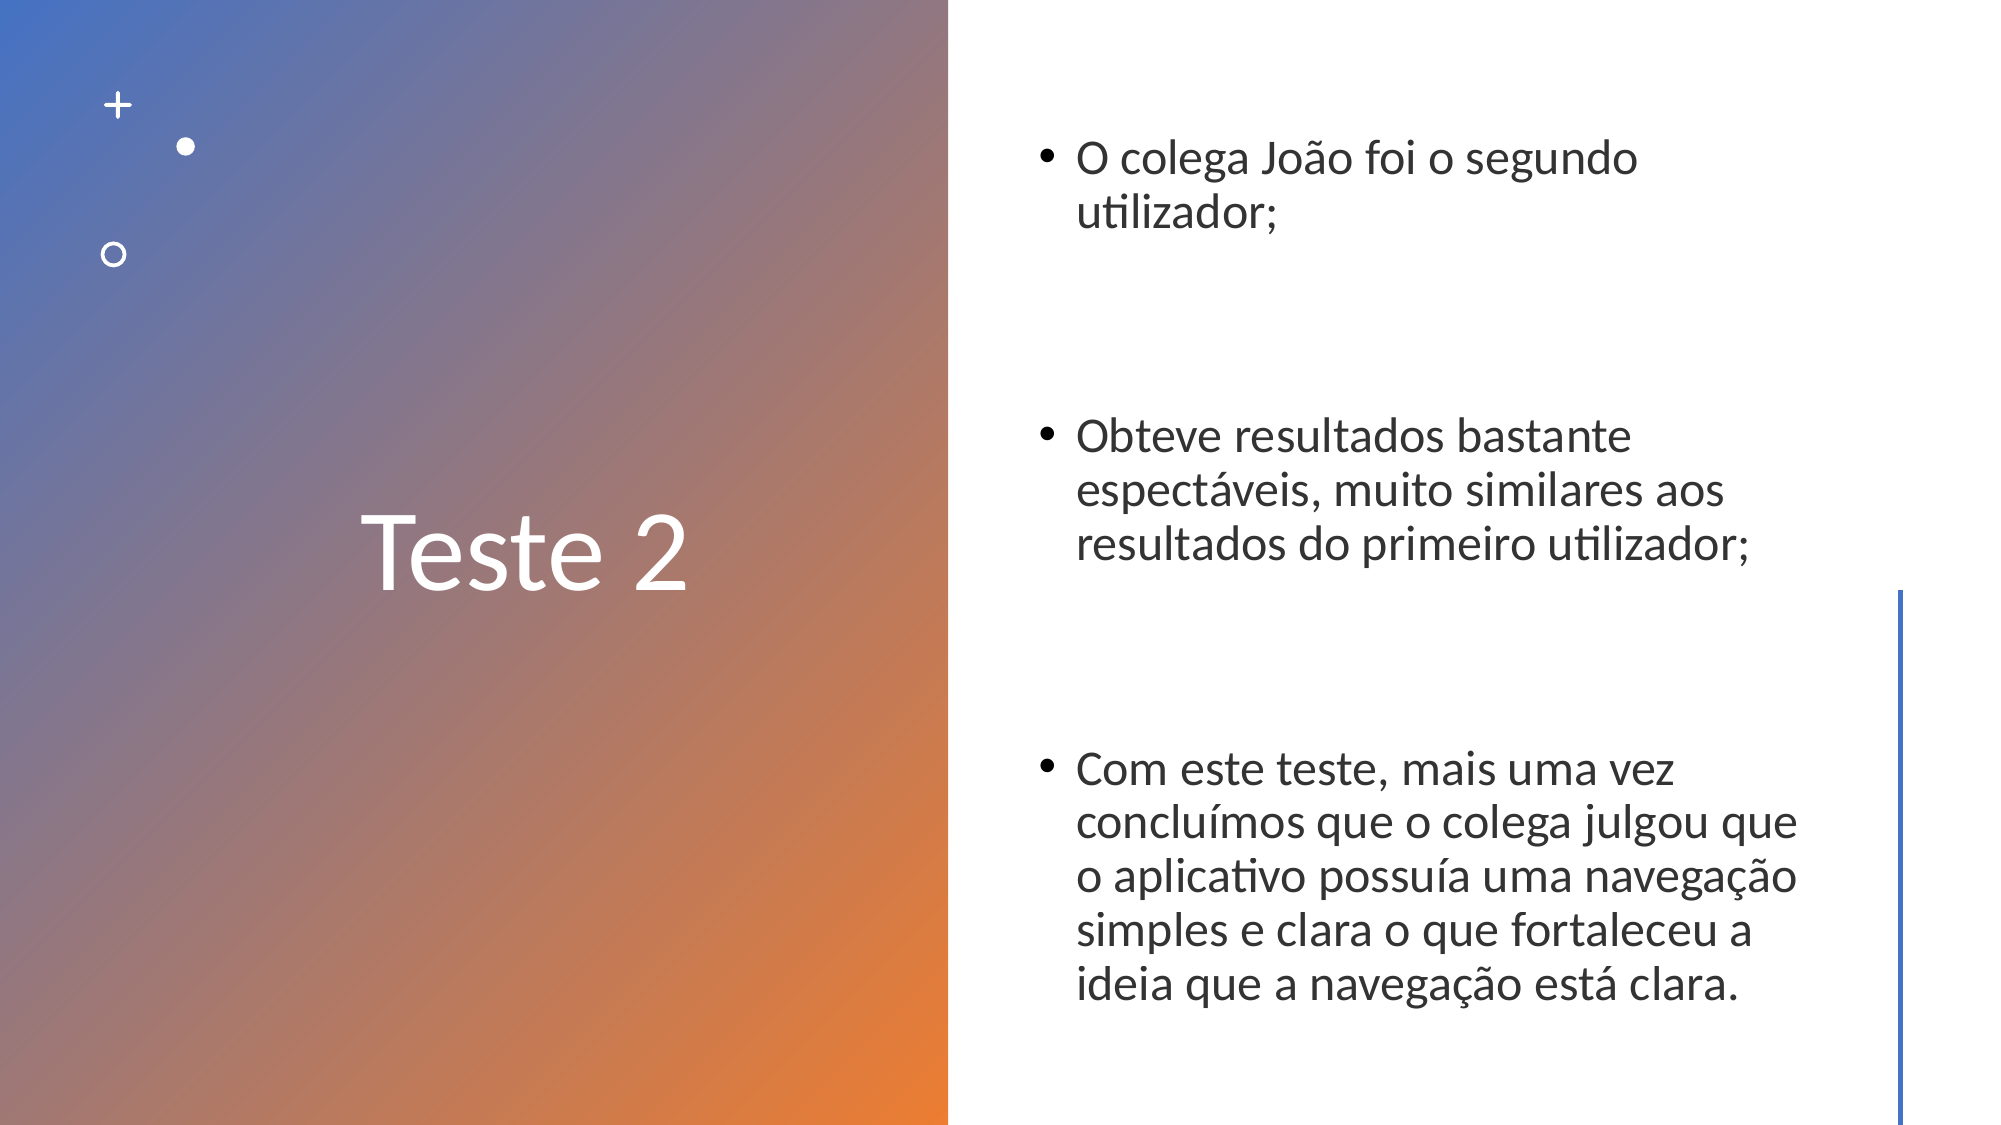

# Teste 2
O colega João foi o segundo utilizador;

Obteve resultados bastante espectáveis, muito similares aos resultados do primeiro utilizador;

Com este teste, mais uma vez concluímos que o colega julgou que o aplicativo possuía uma navegação simples e clara o que fortaleceu a ideia que a navegação está clara.